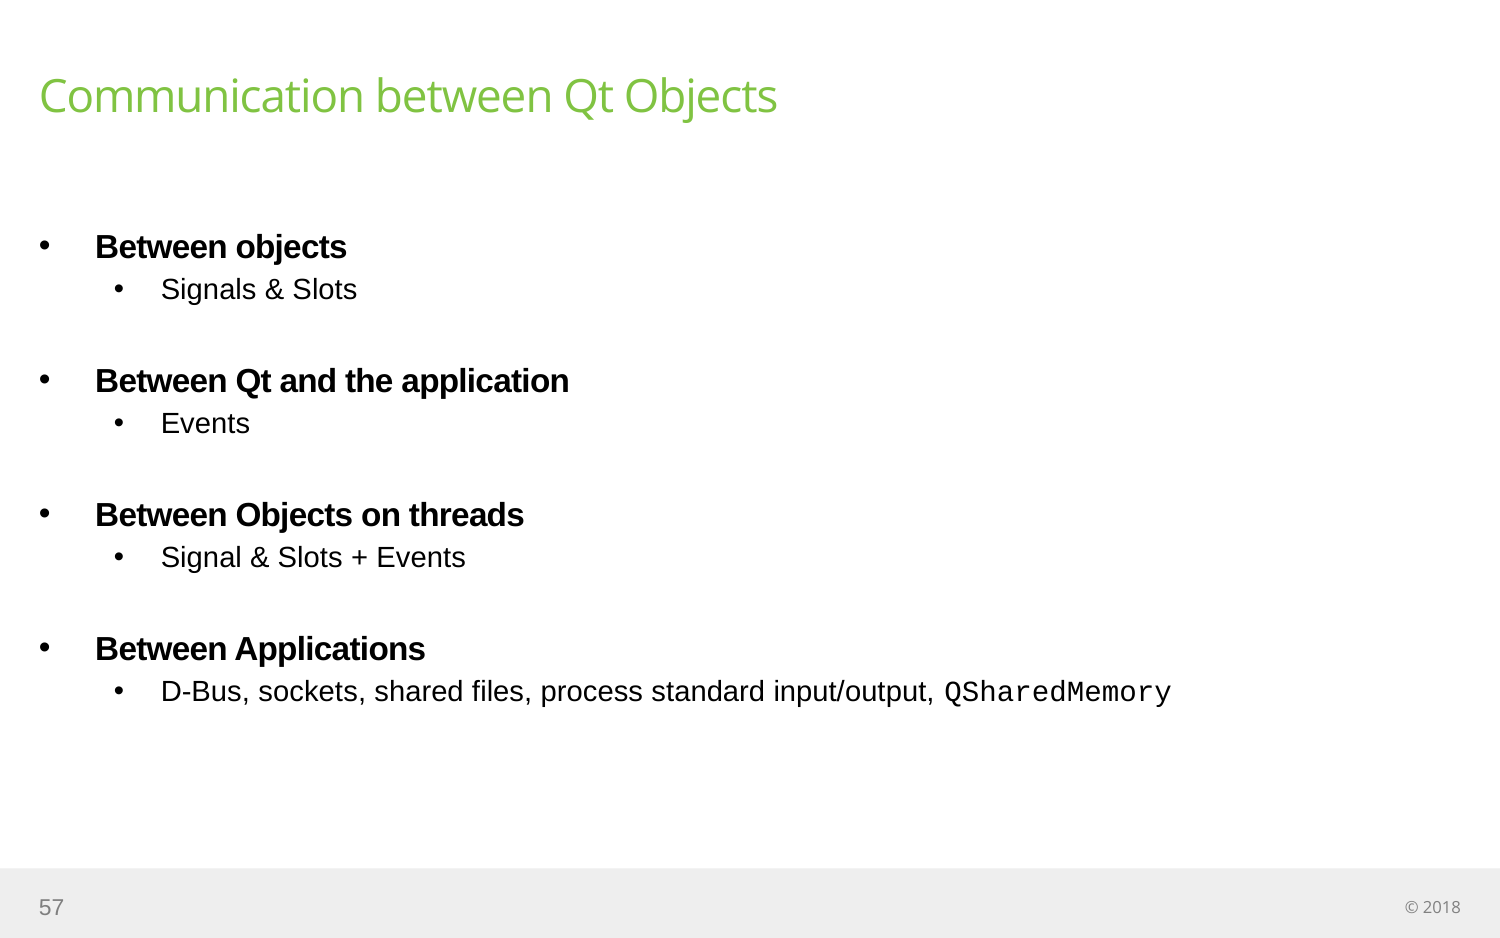

# Communication between Qt Objects
Between objects
Signals & Slots

Between Qt and the application
Events

Between Objects on threads
Signal & Slots + Events

Between Applications
D-Bus, sockets, shared files, process standard input/output, QSharedMemory

57
© 2018